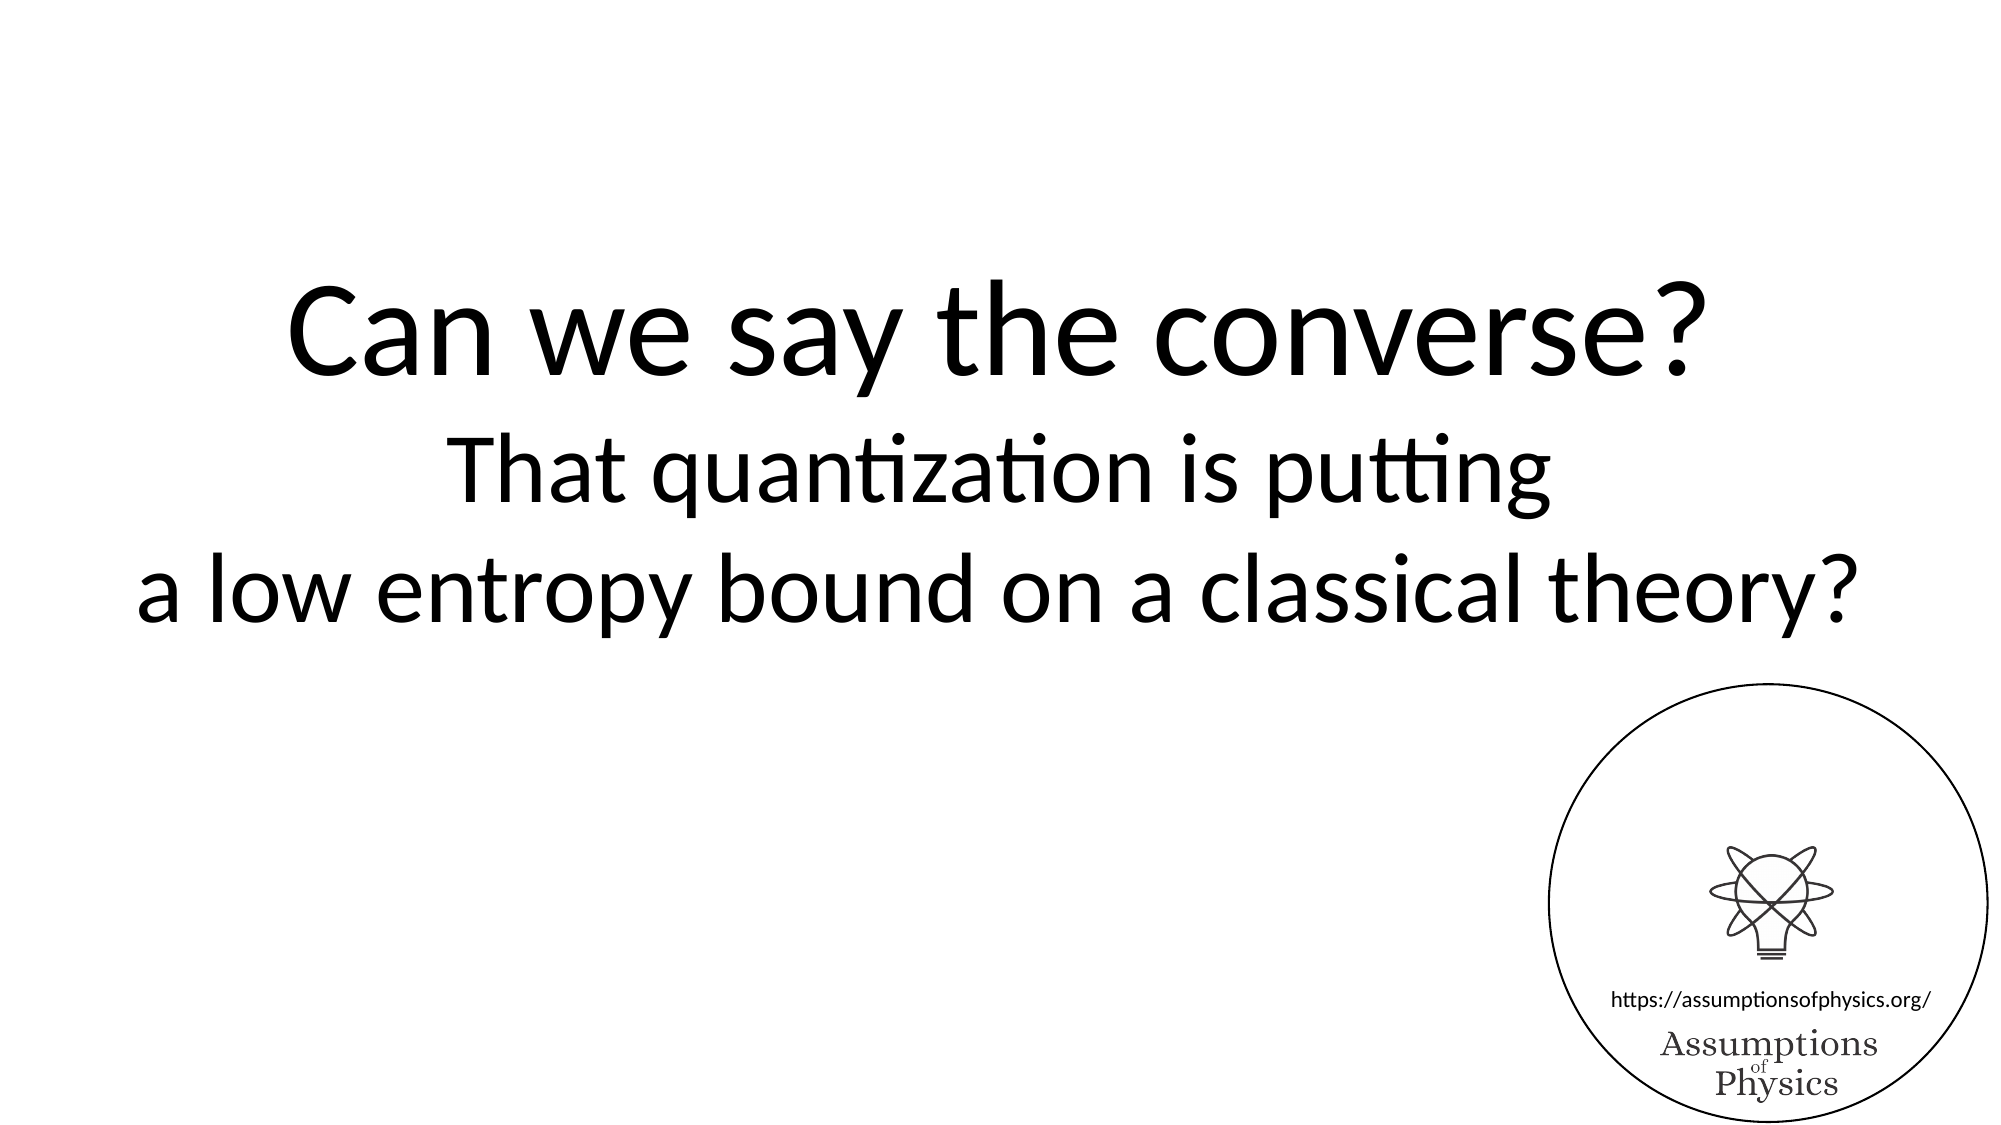

Can we say the converse?
That quantization is putting
a low entropy bound on a classical theory?